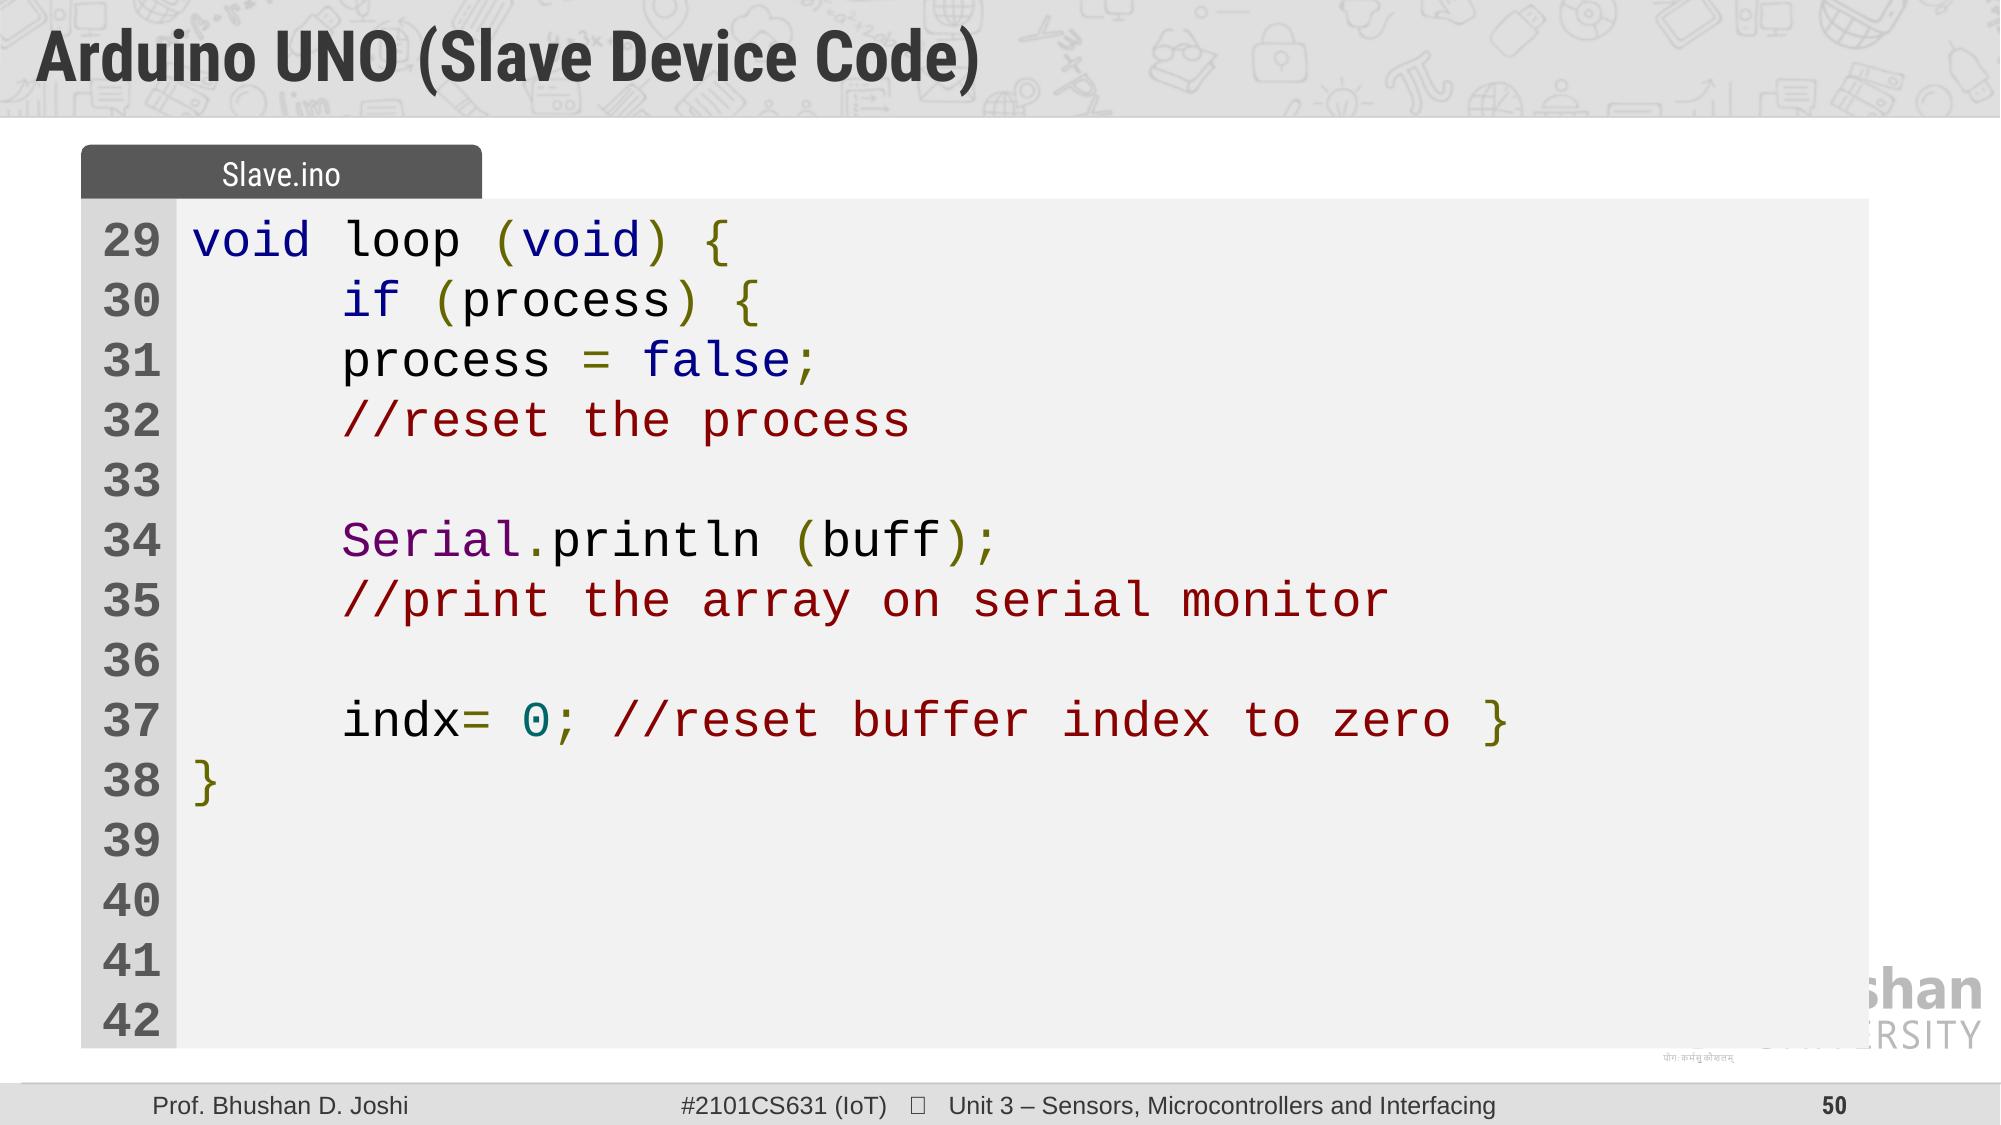

# Arduino UNO (Slave Device Code)

Slave.ino
29
3031
32
33
34
35
36
37
38
39
40
41
42
void loop (void) {
	if (process) {
	process = false;
	//reset the process

	Serial.println (buff);
	//print the array on serial monitor

	indx= 0; //reset buffer index to zero }
}